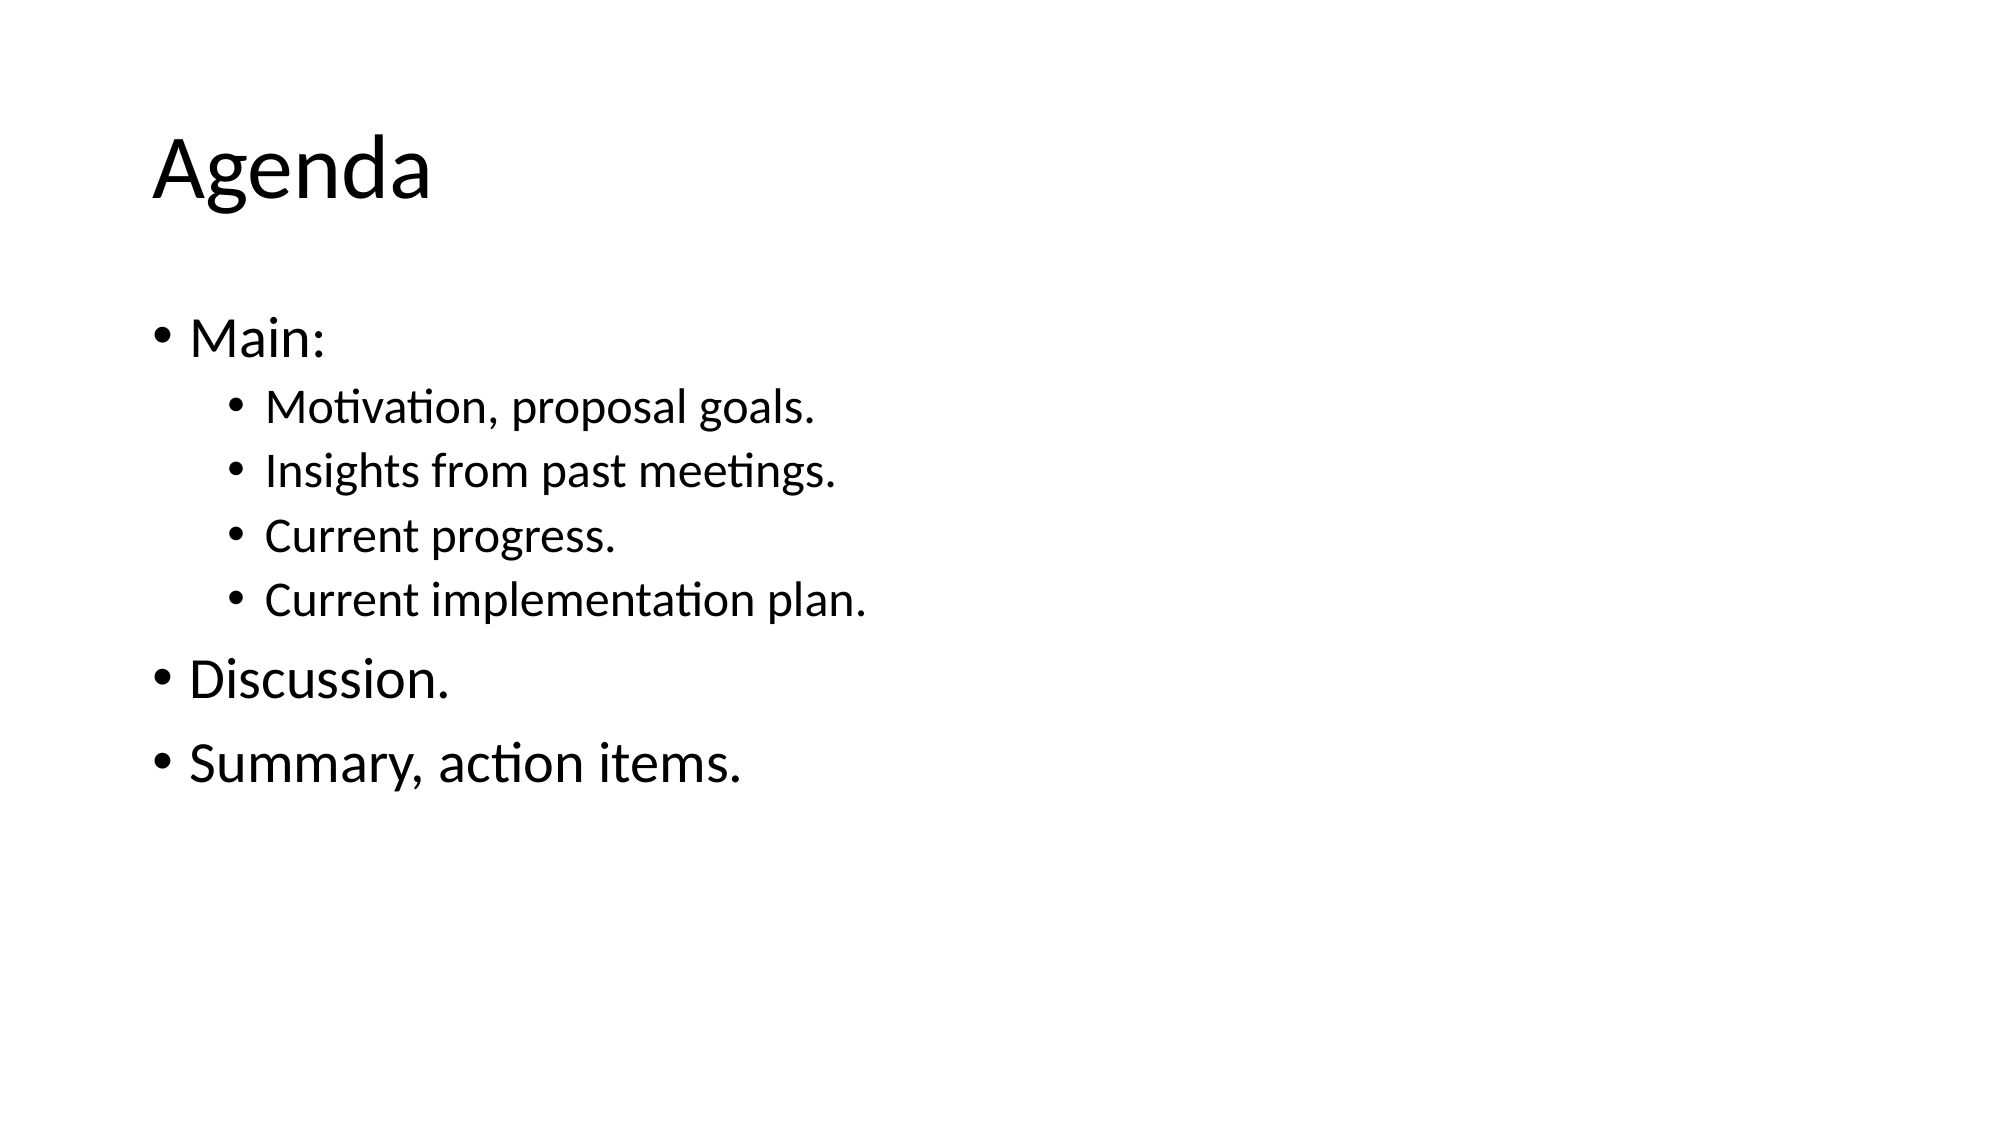

# Agenda
Main:
Motivation, proposal goals.
Insights from past meetings.
Current progress.
Current implementation plan.
Discussion.
Summary, action items.